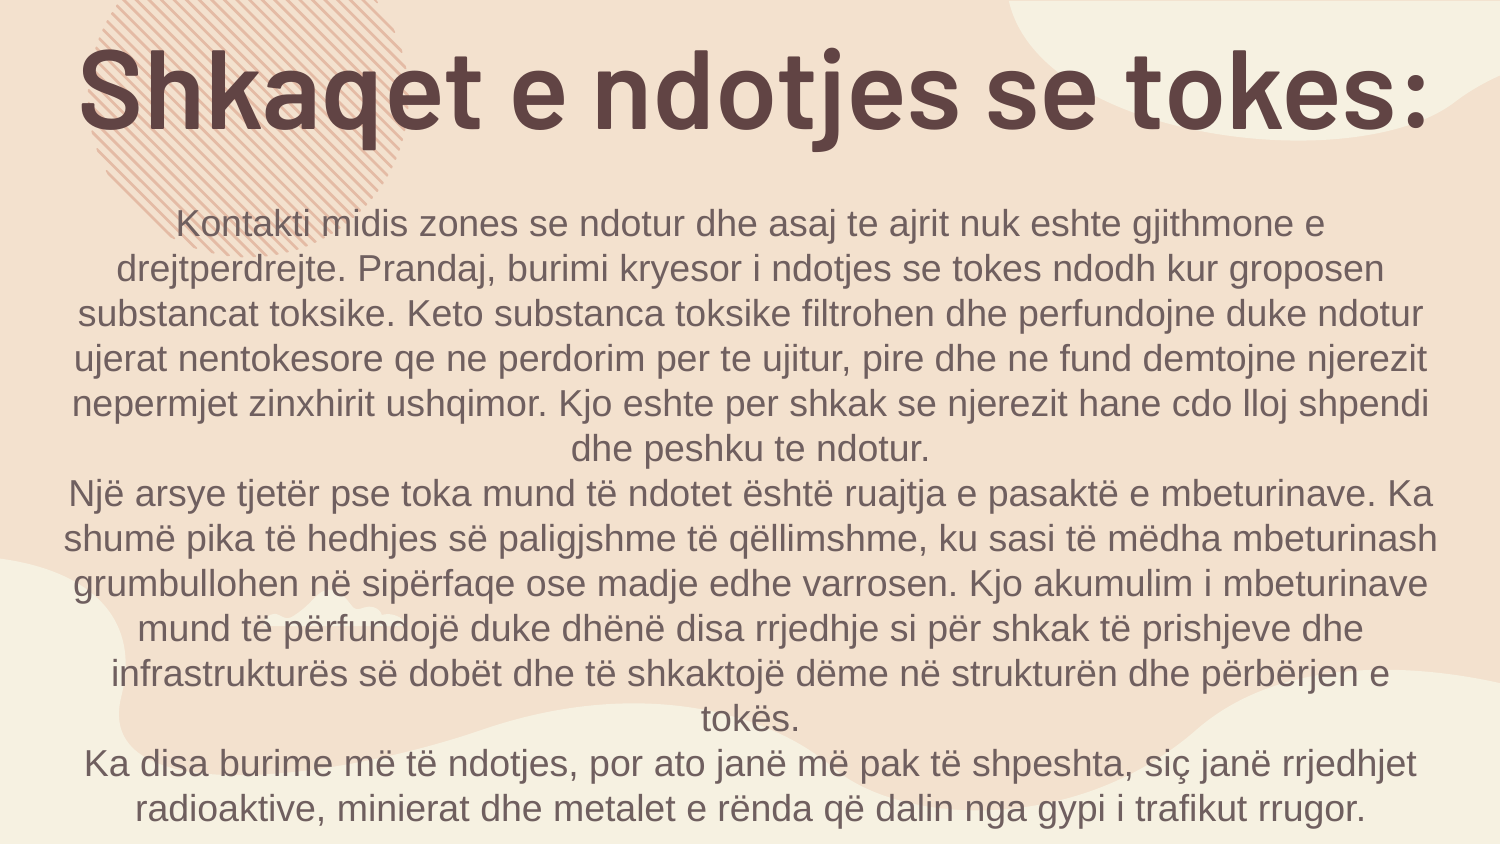

# Shkaqet e ndotjes se tokes:
Kontakti midis zones se ndotur dhe asaj te ajrit nuk eshte gjithmone e drejtperdrejte. Prandaj, burimi kryesor i ndotjes se tokes ndodh kur groposen substancat toksike. Keto substanca toksike filtrohen dhe perfundojne duke ndotur ujerat nentokesore qe ne perdorim per te ujitur, pire dhe ne fund demtojne njerezit nepermjet zinxhirit ushqimor. Kjo eshte per shkak se njerezit hane cdo lloj shpendi dhe peshku te ndotur.
Një arsye tjetër pse toka mund të ndotet është ruajtja e pasaktë e mbeturinave. Ka shumë pika të hedhjes së paligjshme të qëllimshme, ku sasi të mëdha mbeturinash grumbullohen në sipërfaqe ose madje edhe varrosen. Kjo akumulim i mbeturinave mund të përfundojë duke dhënë disa rrjedhje si për shkak të prishjeve dhe infrastrukturës së dobët dhe të shkaktojë dëme në strukturën dhe përbërjen e tokës.
Ka disa burime më të ndotjes, por ato janë më pak të shpeshta, siç janë rrjedhjet radioaktive, minierat dhe metalet e rënda që dalin nga gypi i trafikut rrugor.